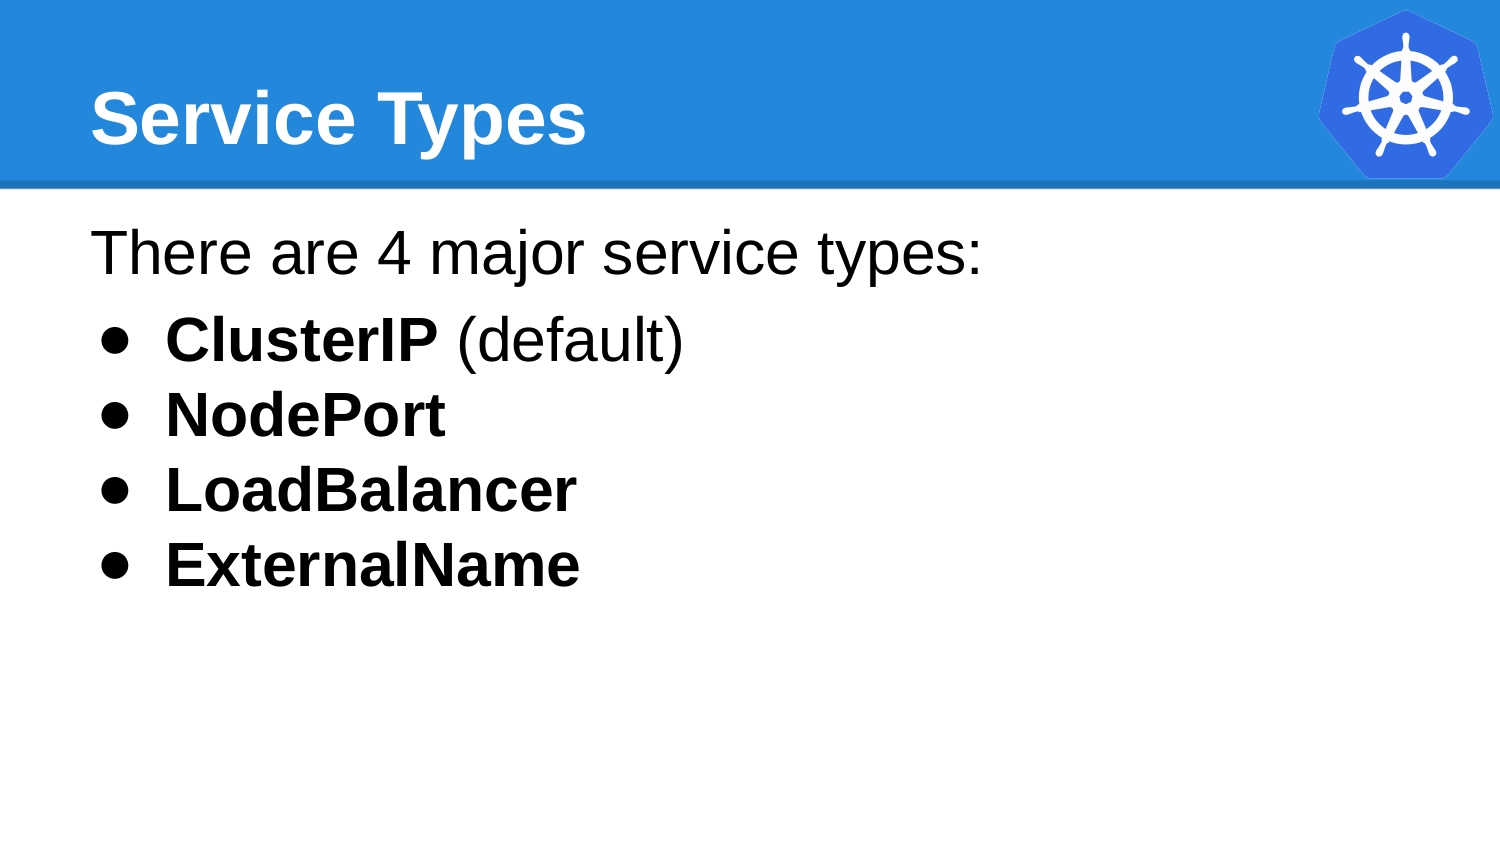

# Service Types
There are 4 major service types:
ClusterIP (default)
NodePort
LoadBalancer
ExternalName